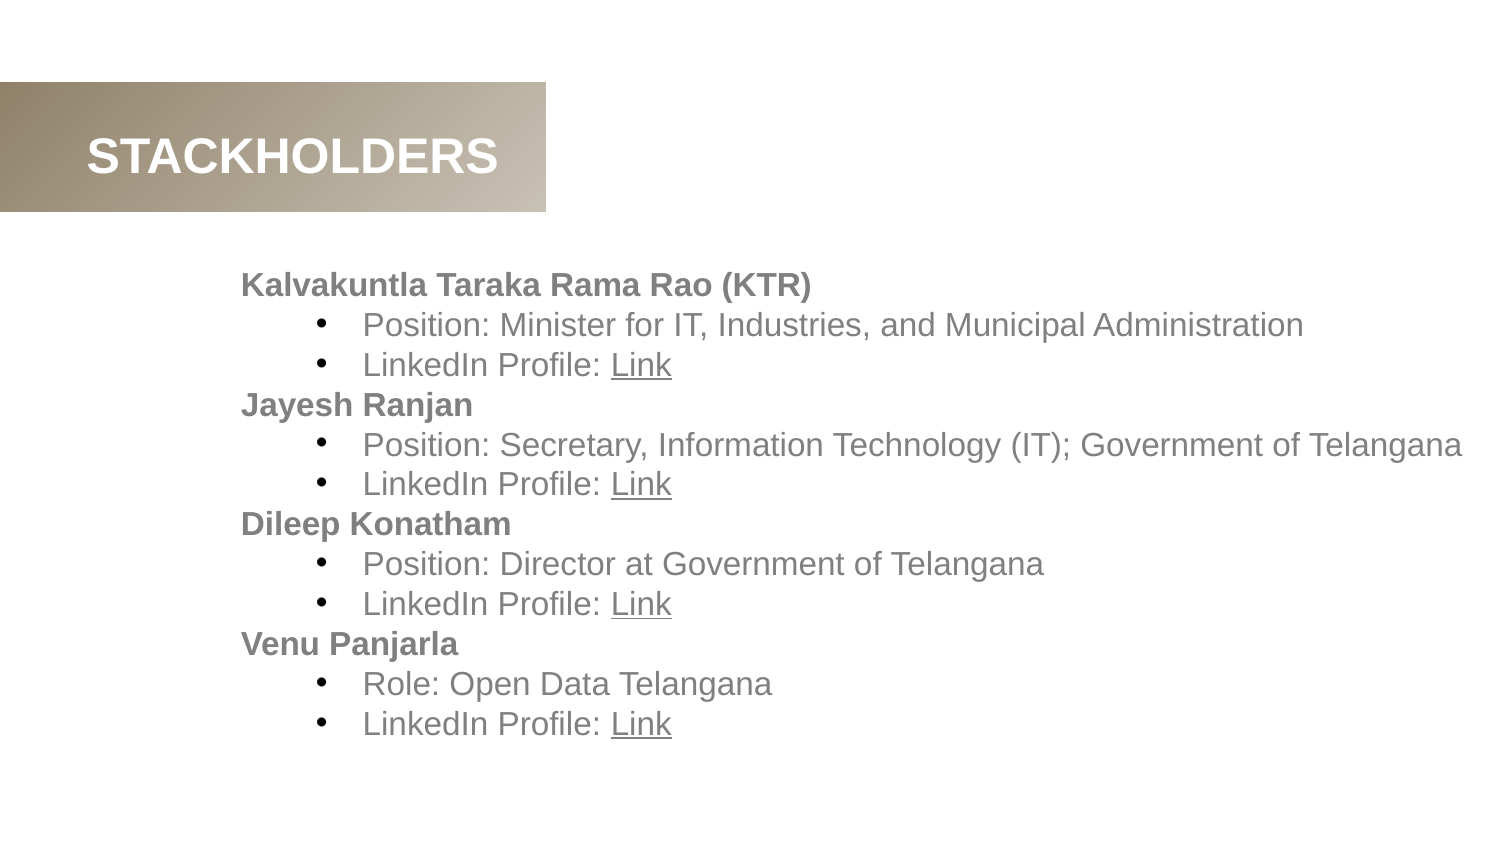

STACKHOLDERS
Kalvakuntla Taraka Rama Rao (KTR)
Position: Minister for IT, Industries, and Municipal Administration
LinkedIn Profile: Link
Jayesh Ranjan
Position: Secretary, Information Technology (IT); Government of Telangana
LinkedIn Profile: Link
Dileep Konatham
Position: Director at Government of Telangana
LinkedIn Profile: Link
Venu Panjarla
Role: Open Data Telangana
LinkedIn Profile: Link